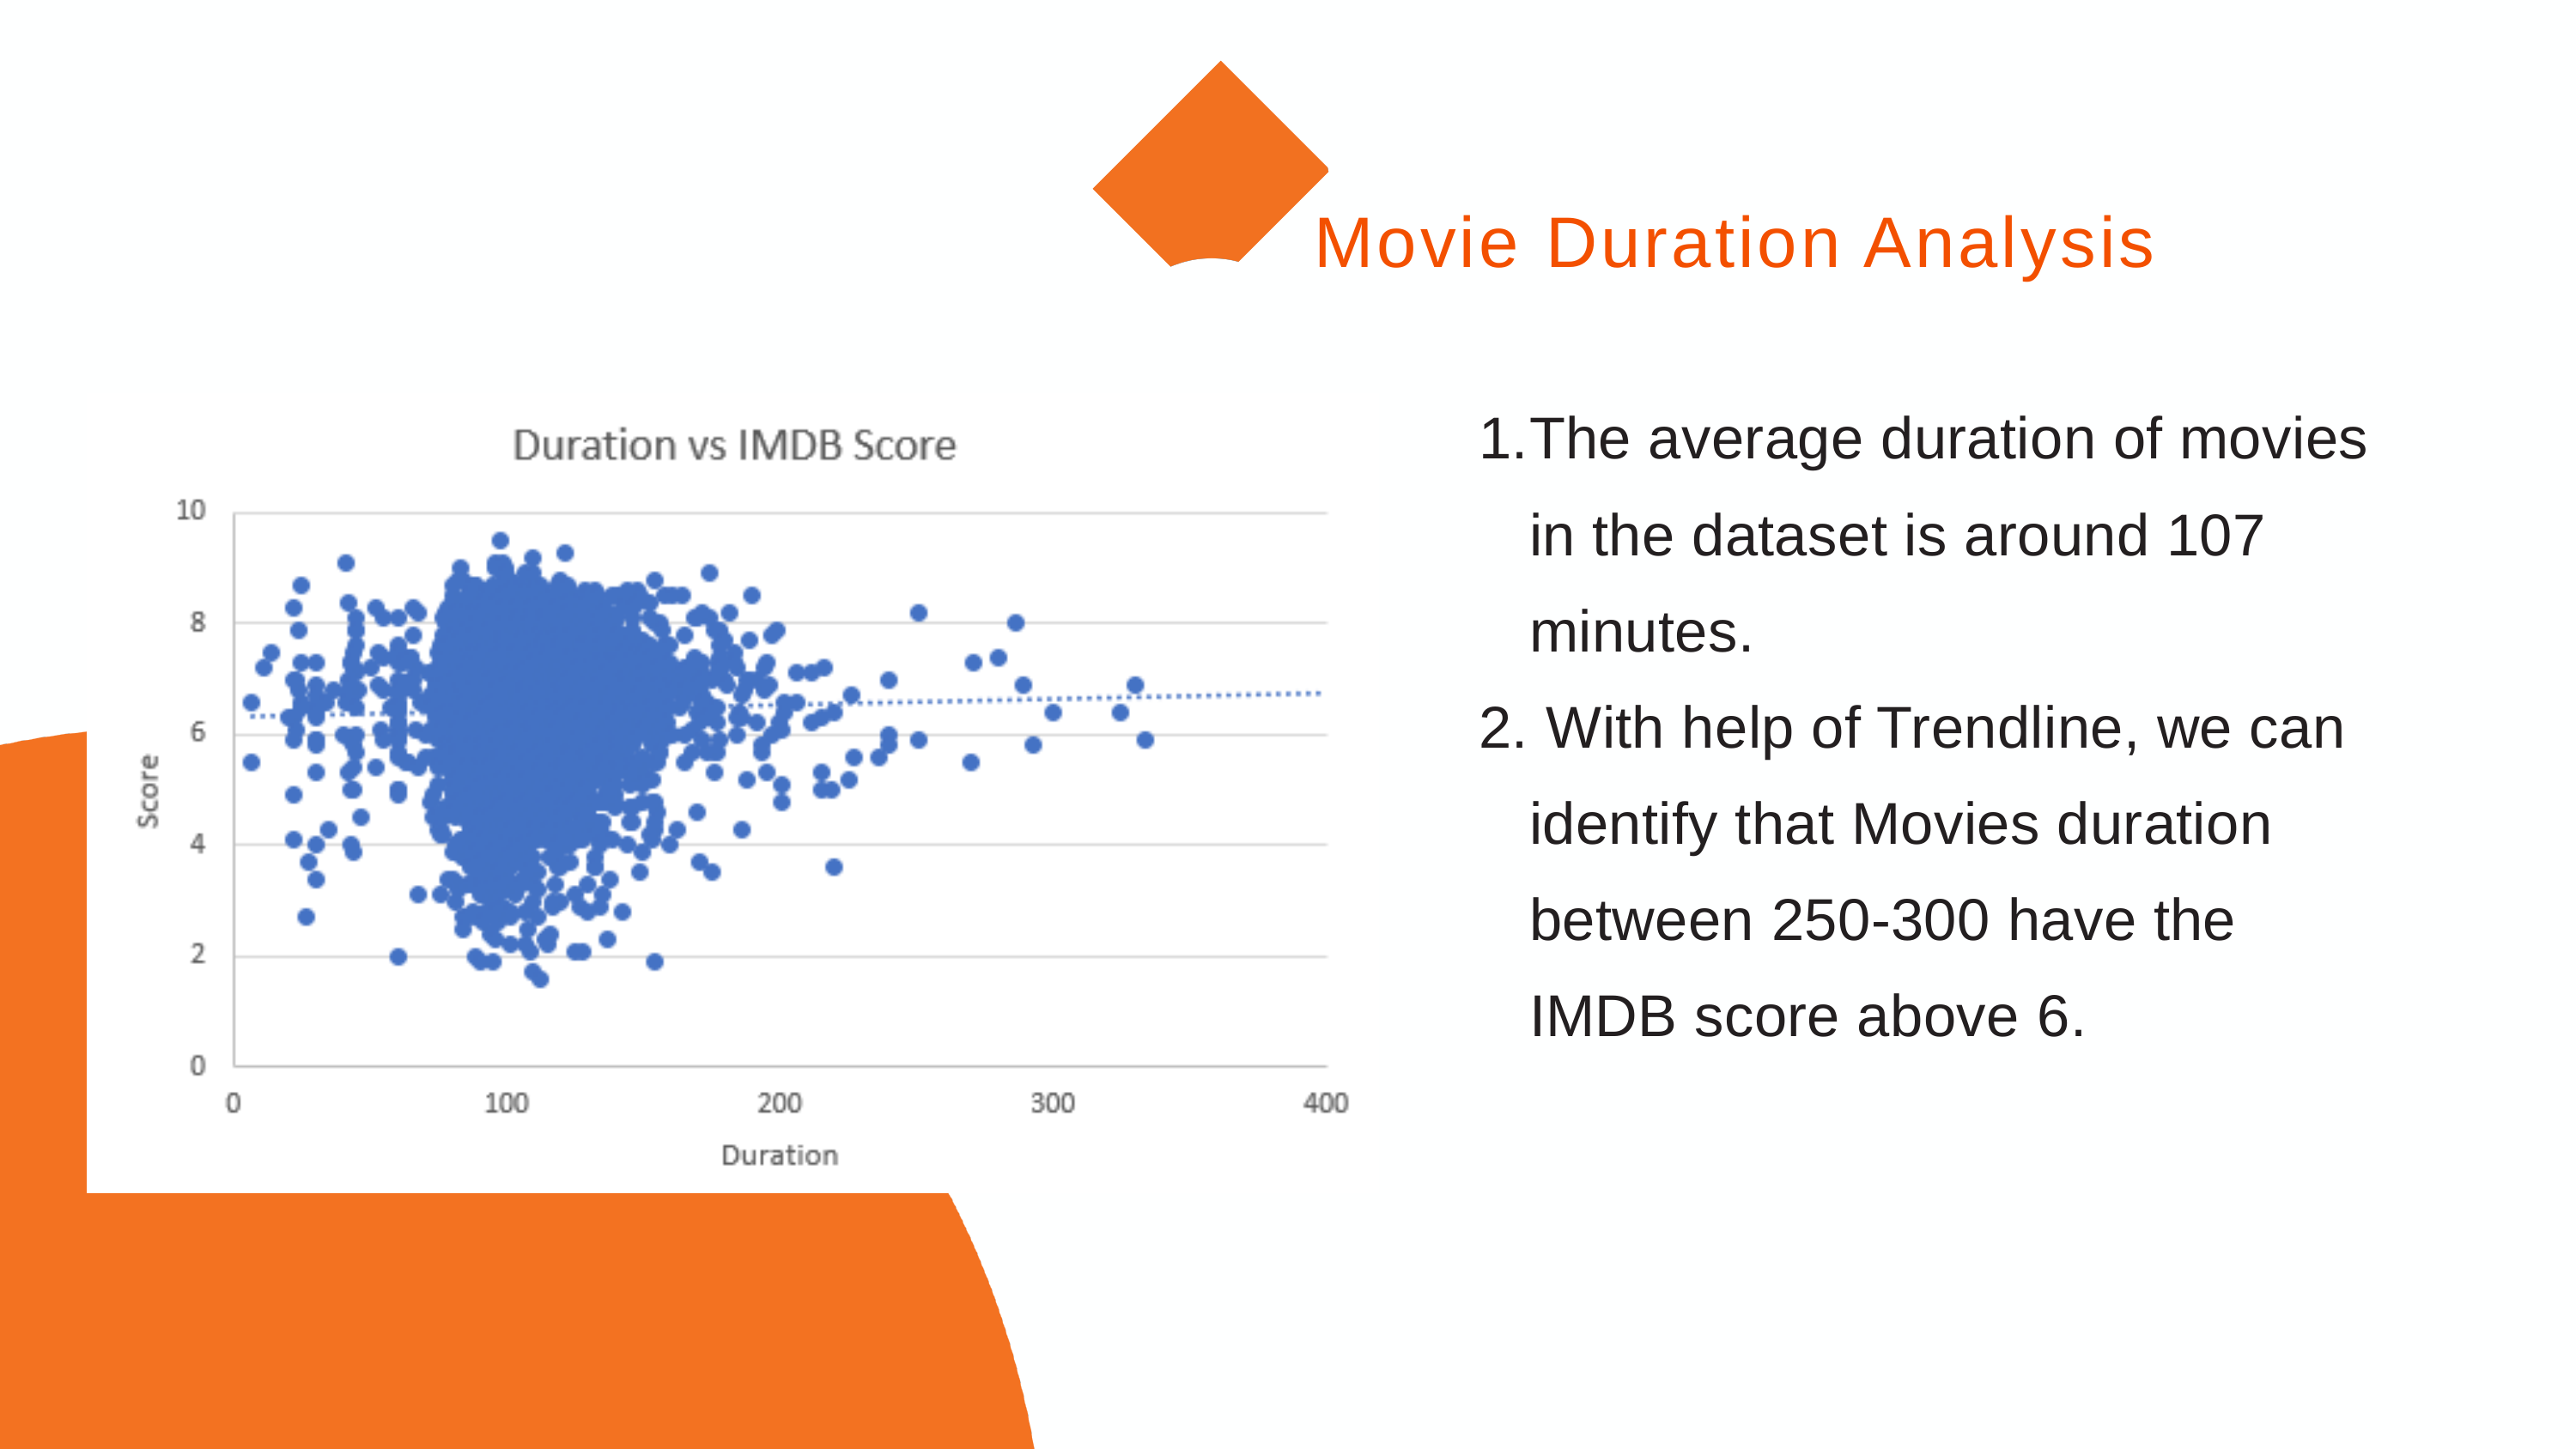

Movie Duration Analysis
The average duration of movies in the dataset is around 107 minutes.
 With help of Trendline, we can identify that Movies duration between 250-300 have the IMDB score above 6.